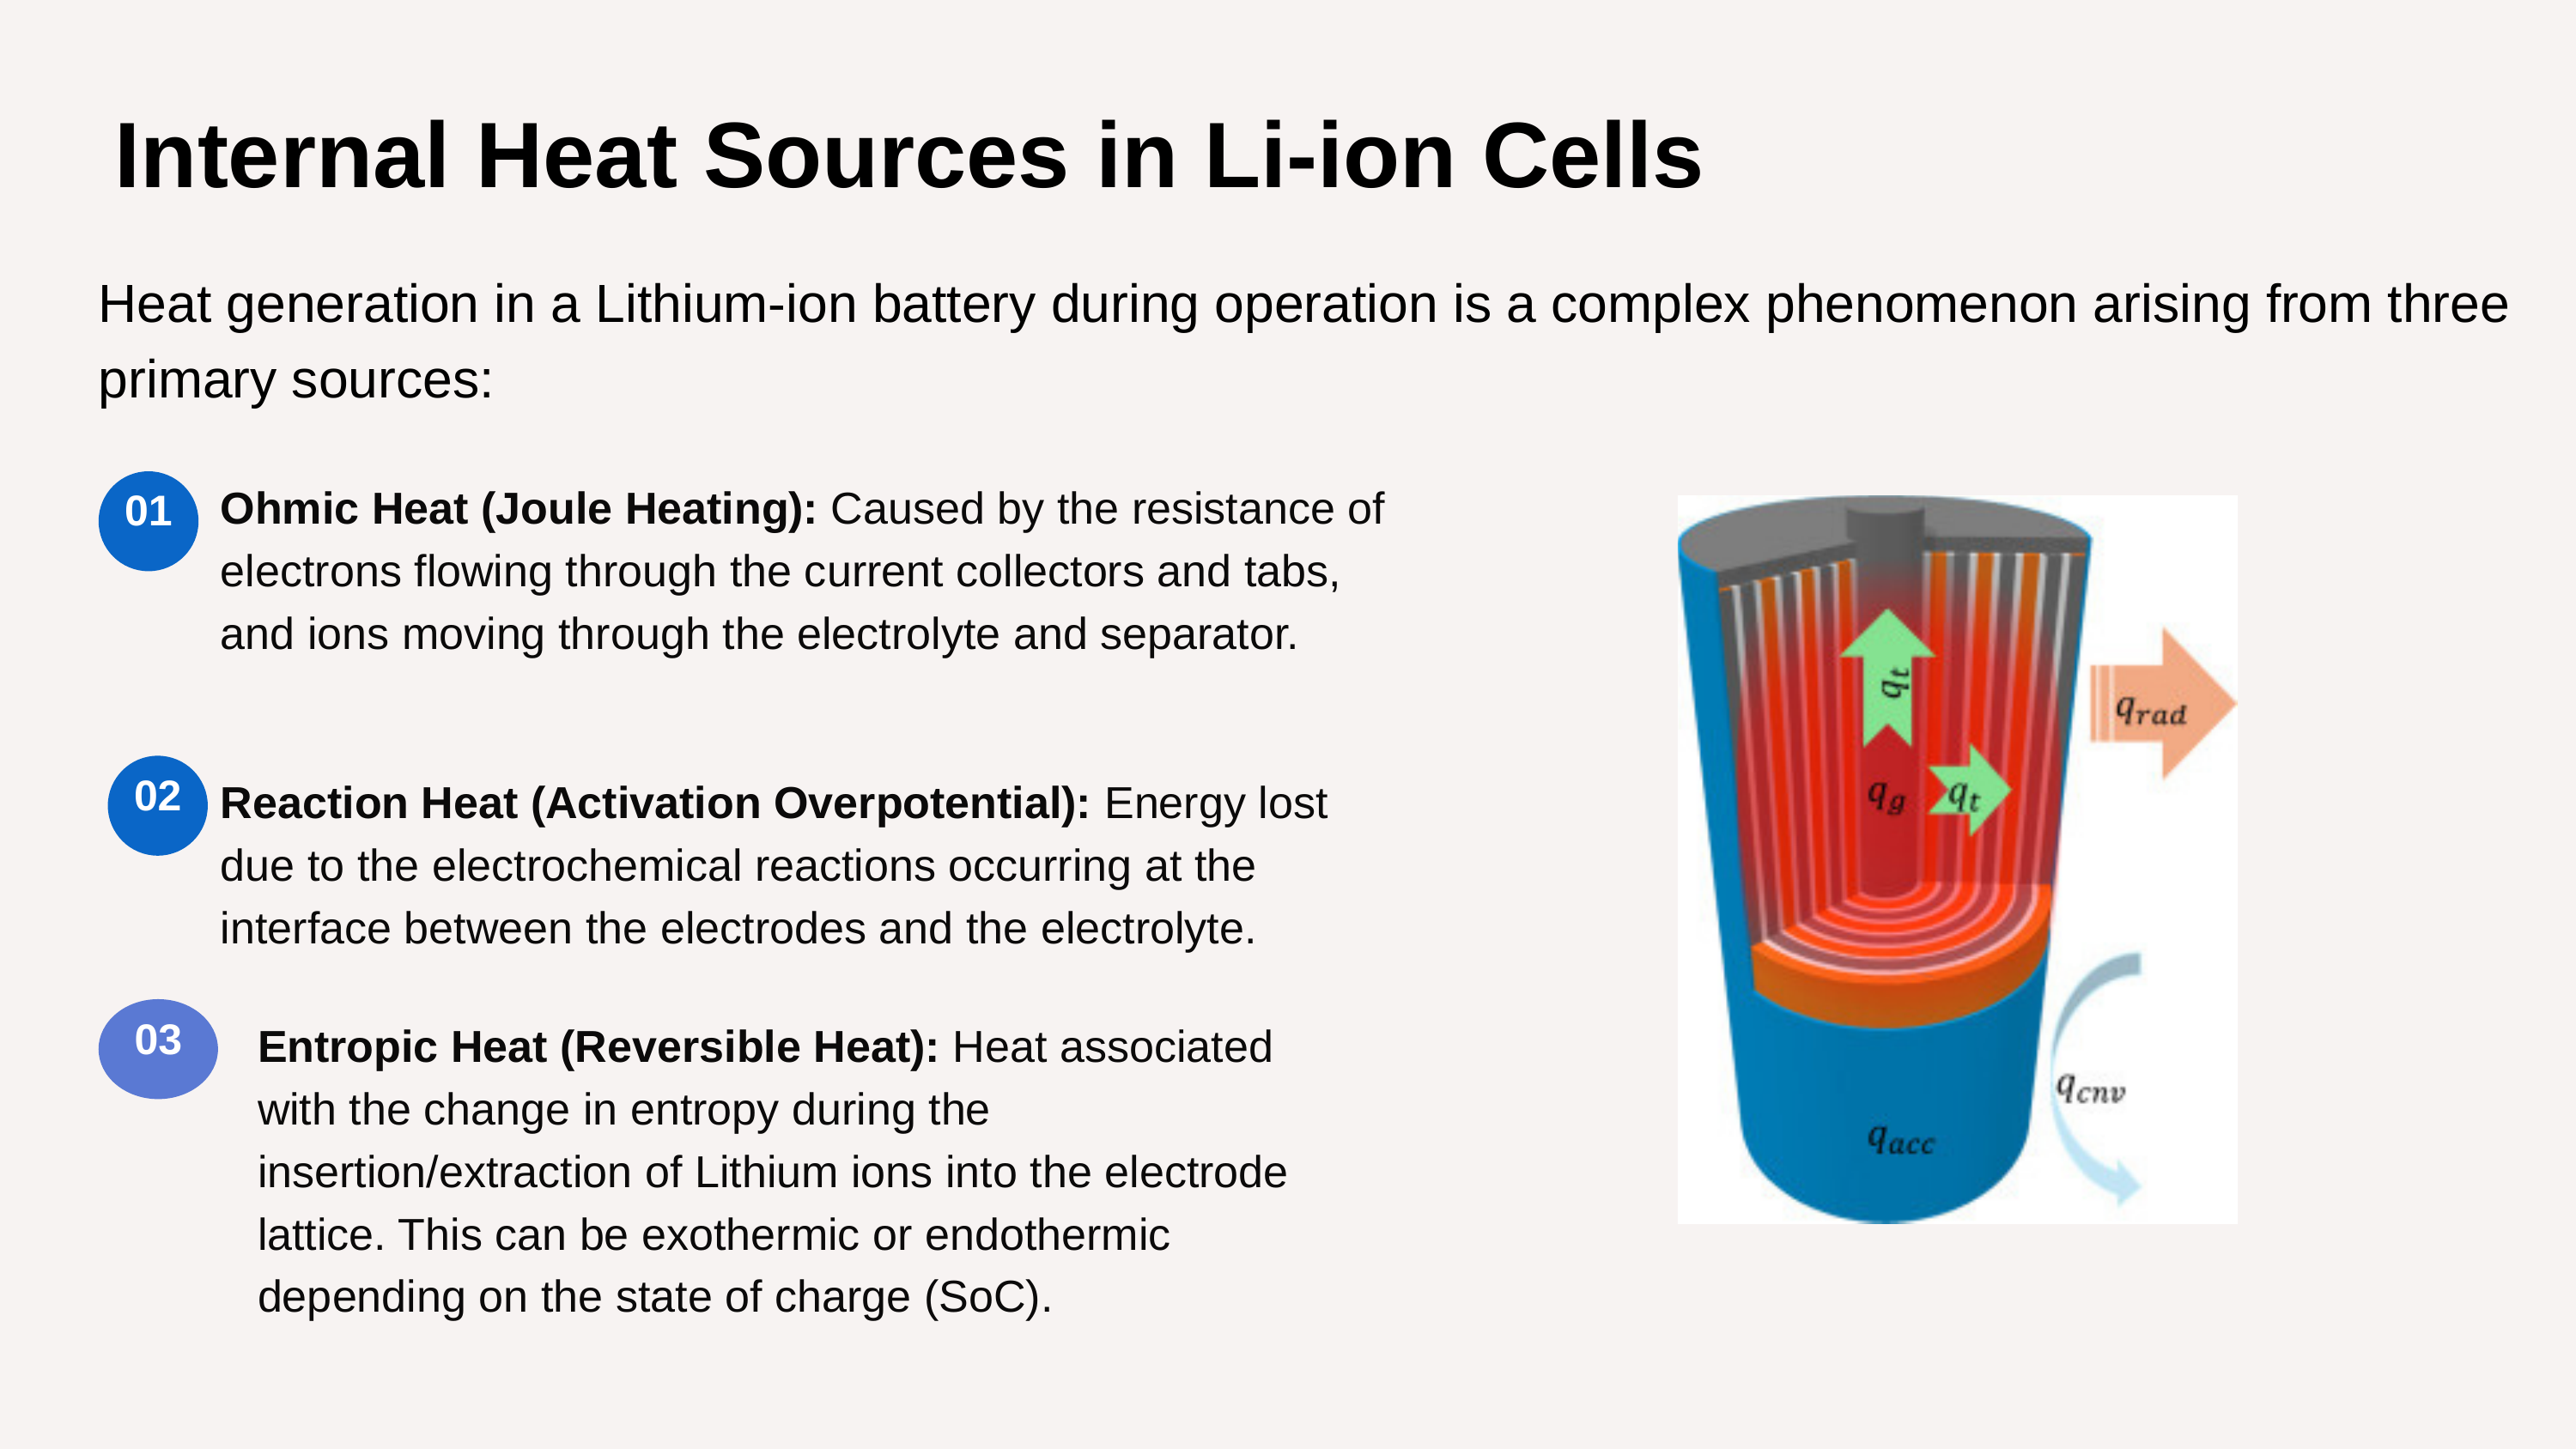

Internal Heat Sources in Li-ion Cells
Heat generation in a Lithium-ion battery during operation is a complex phenomenon arising from three primary sources:
Ohmic Heat (Joule Heating): Caused by the resistance of electrons flowing through the current collectors and tabs, and ions moving through the electrolyte and separator.

01

Reaction Heat (Activation Overpotential): Energy lost due to the electrochemical reactions occurring at the interface between the electrodes and the electrolyte.

02

Entropic Heat (Reversible Heat): Heat associated with the change in entropy during the insertion/extraction of Lithium ions into the electrode lattice. This can be exothermic or endothermic depending on the state of charge (SoC).

03